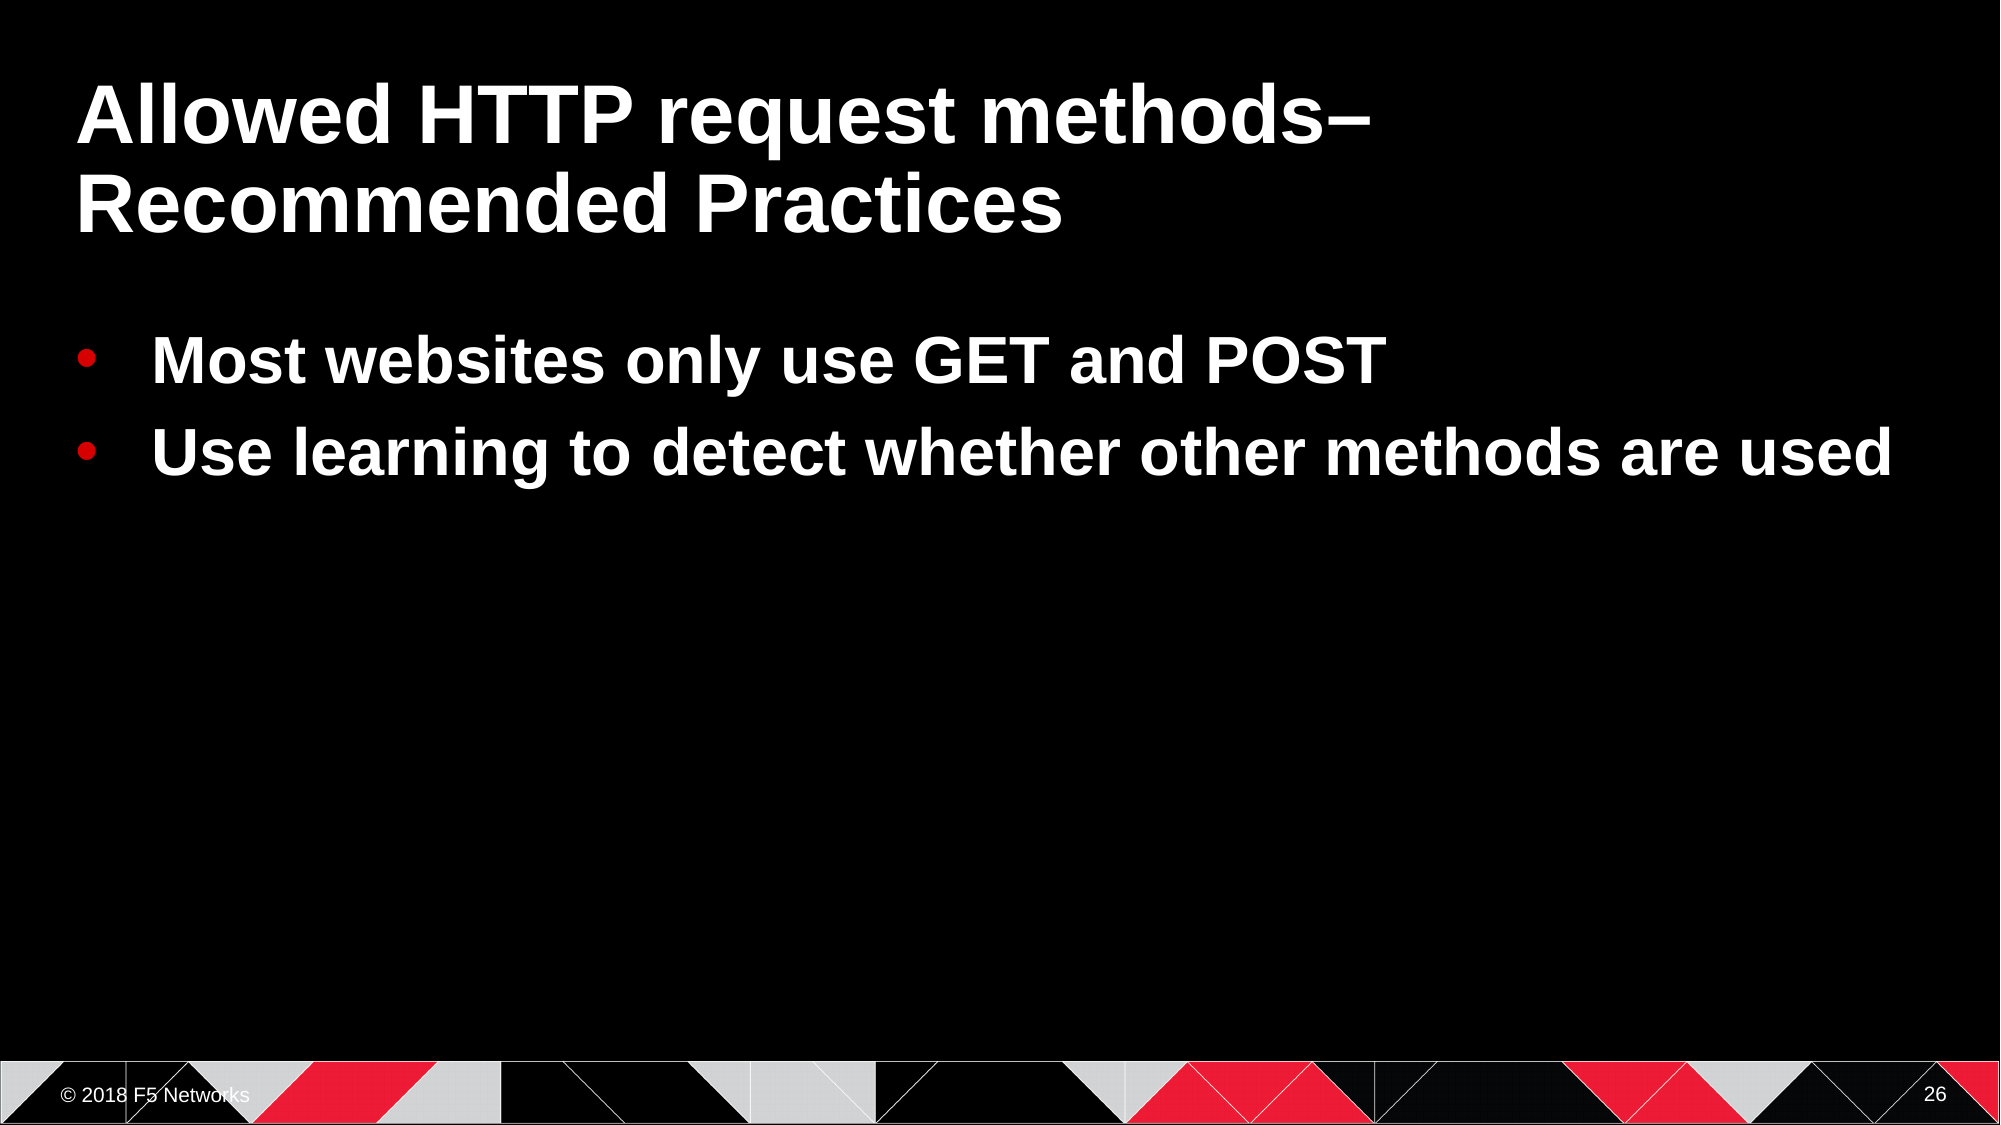

# Allowed HTTP request methods– Recommended Practices
Most websites only use GET and POST
Use learning to detect whether other methods are used

26
© 2018 F5 Networks